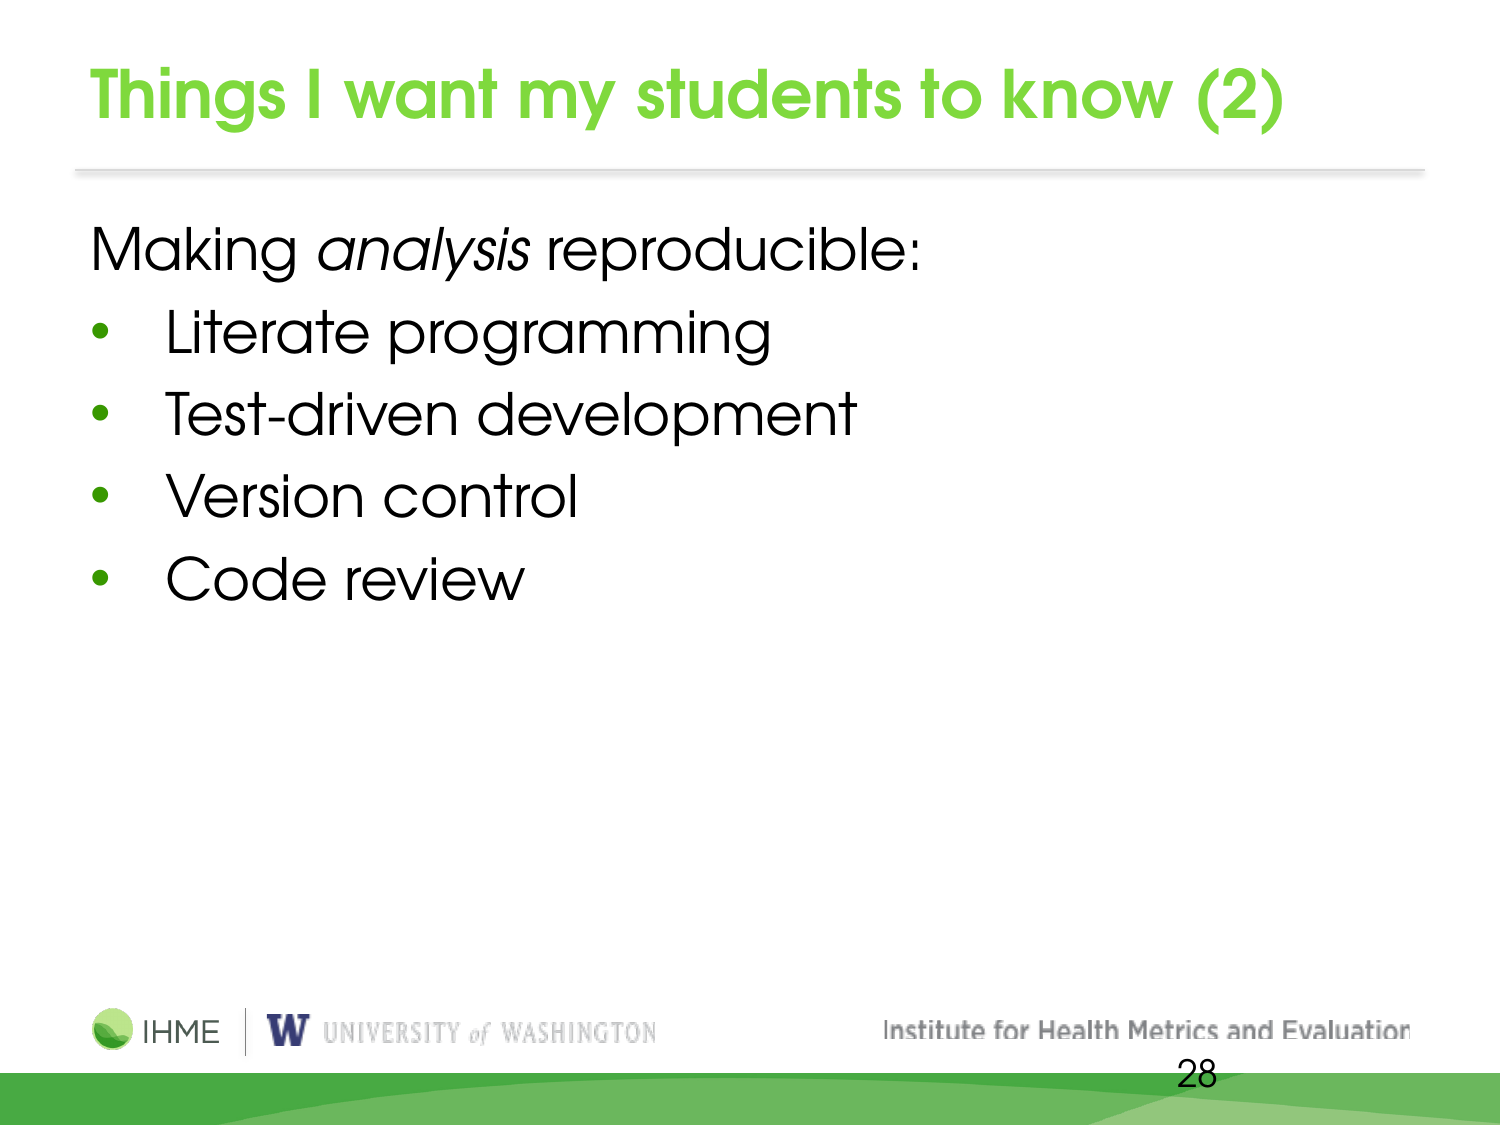

# Things I want my students to know (2)
Making analysis reproducible:
Literate programming
Test-driven development
Version control
Code review
28